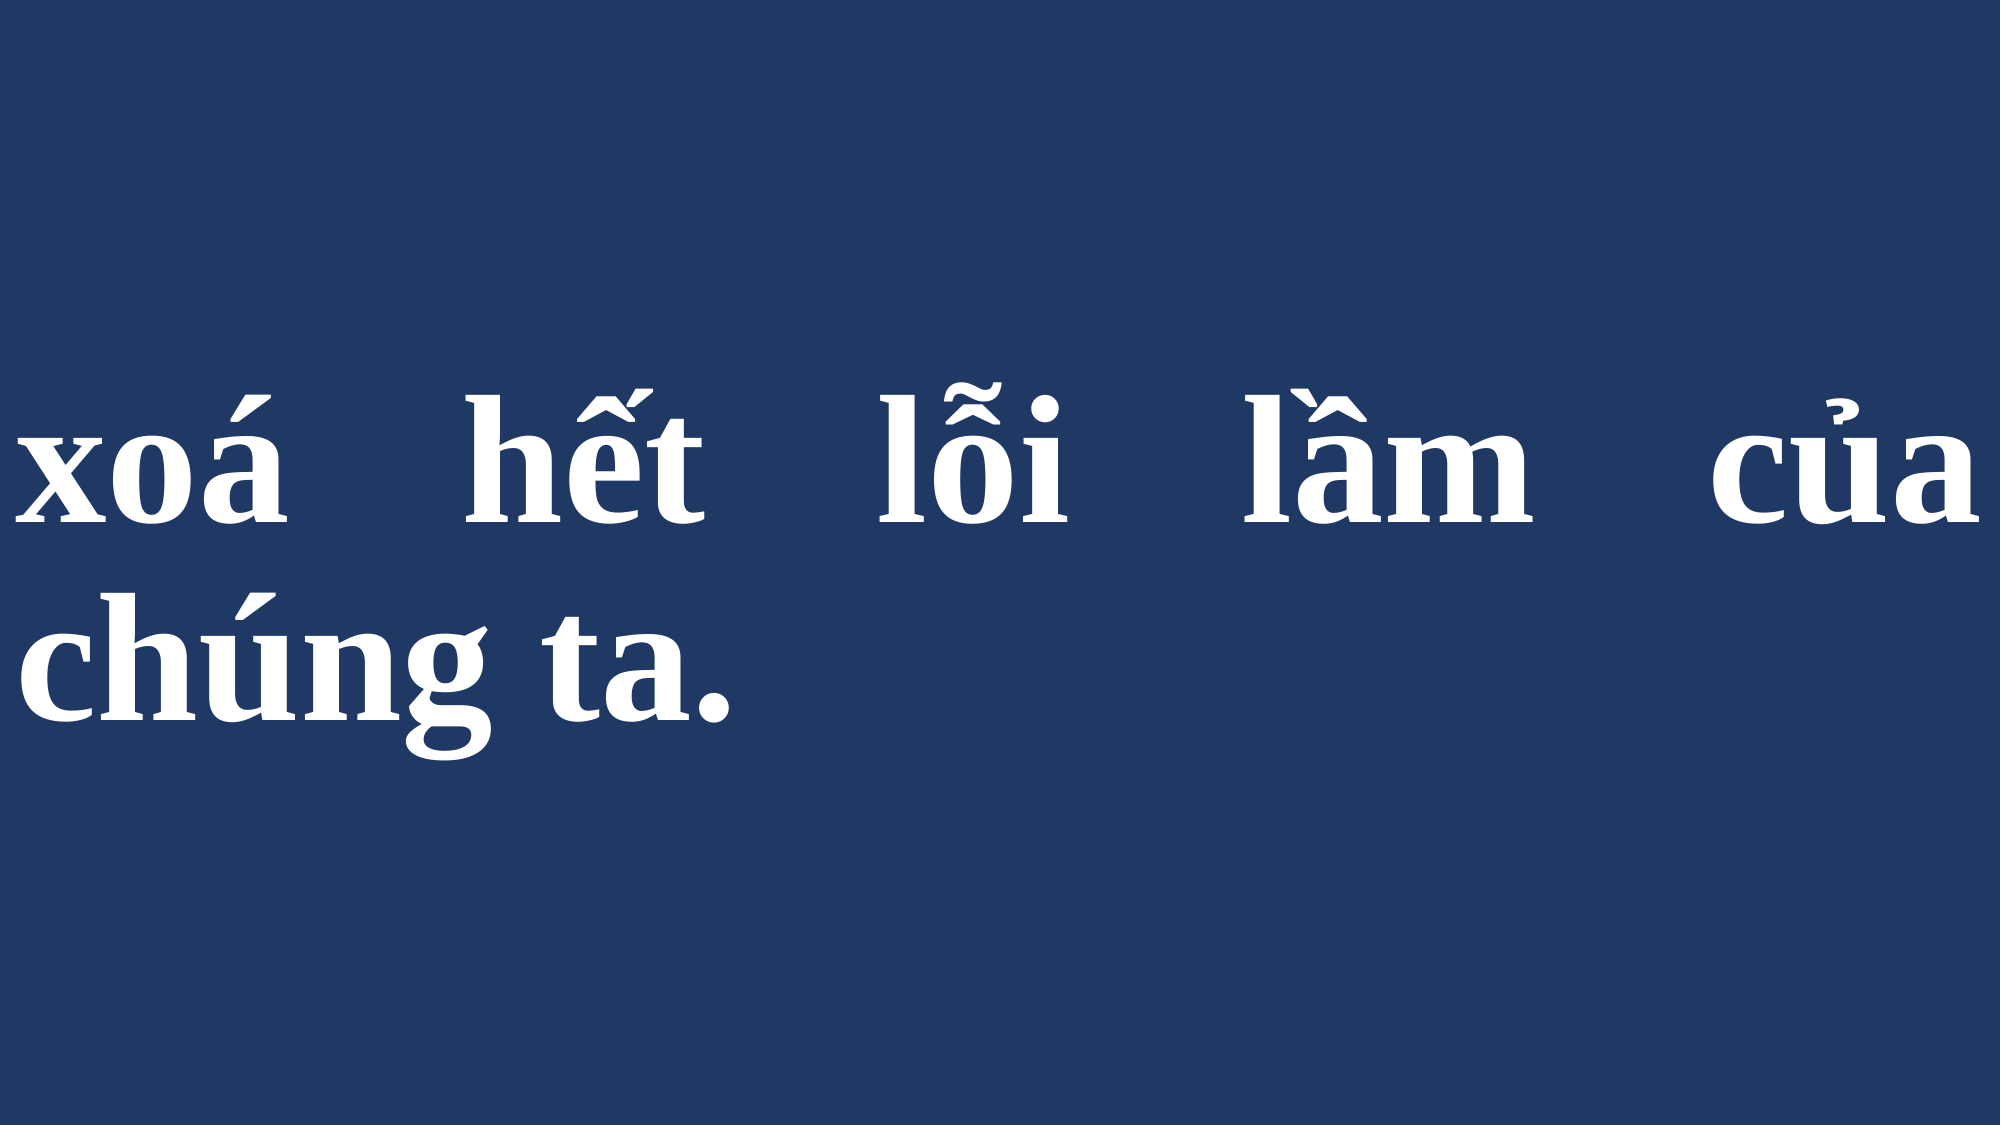

# xoá hết lỗi lầm của chúng ta.